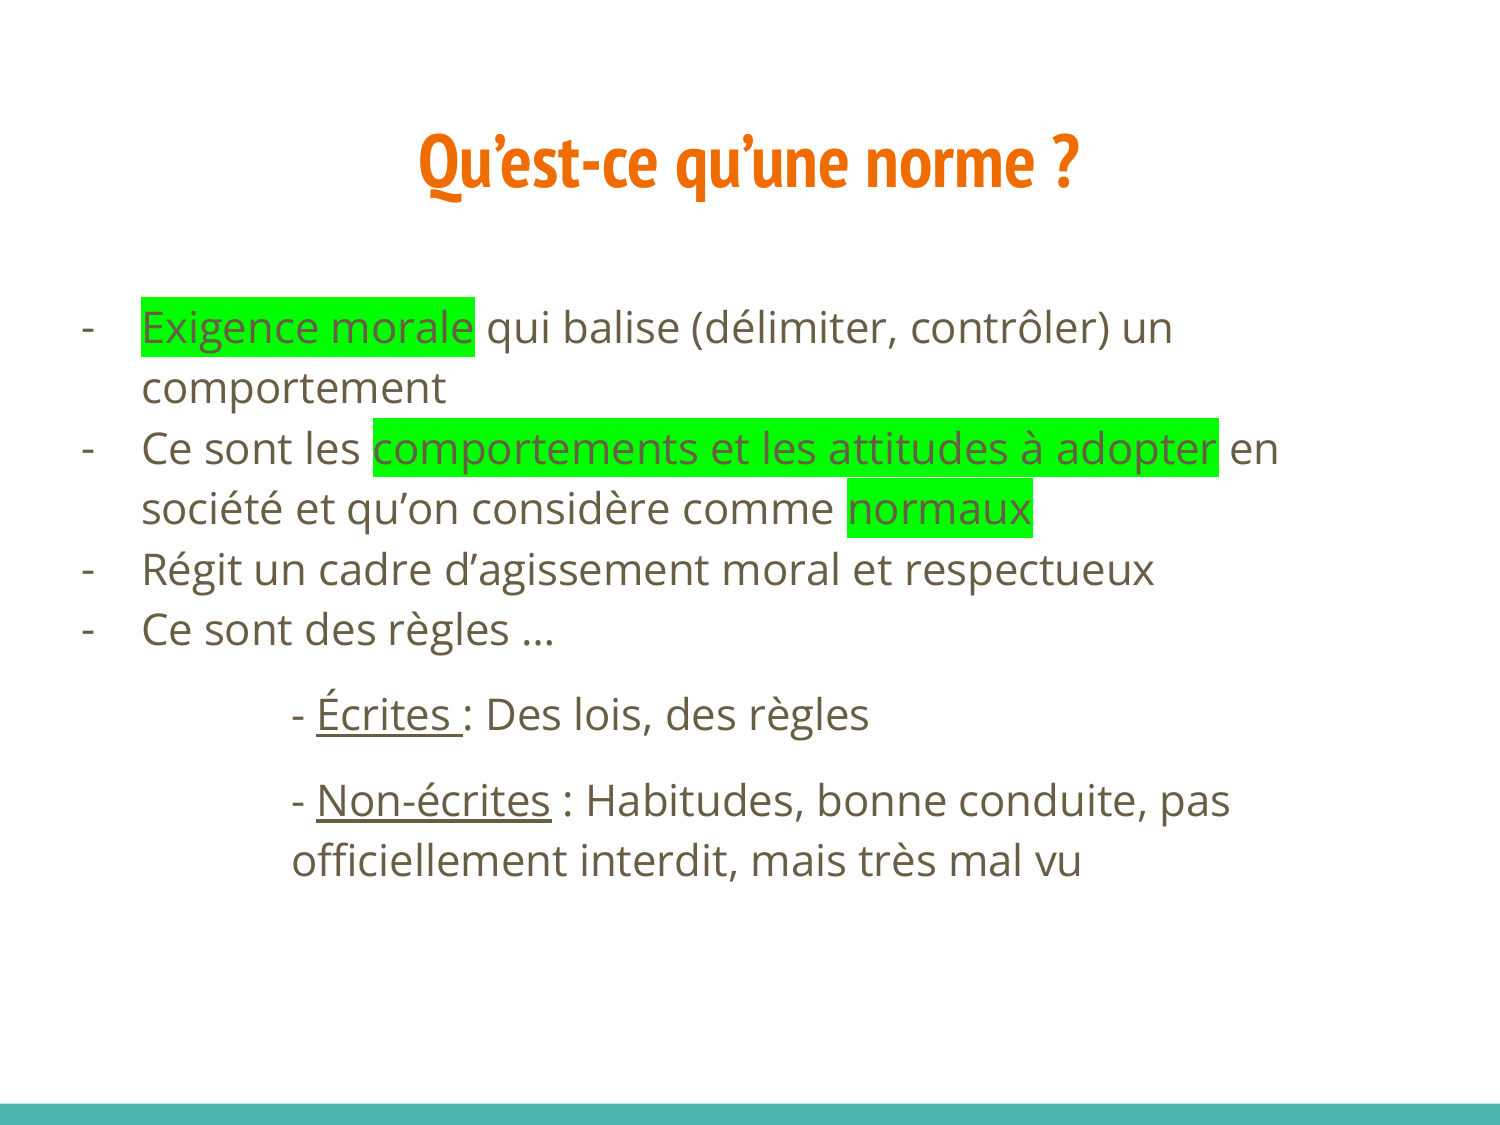

# Qu’est-ce qu’une norme ?
Exigence morale qui balise (délimiter, contrôler) un comportement
Ce sont les comportements et les attitudes à adopter en société et qu’on considère comme normaux
Régit un cadre d’agissement moral et respectueux
Ce sont des règles …
- Écrites : Des lois, des règles
- Non-écrites : Habitudes, bonne conduite, pas officiellement interdit, mais très mal vu